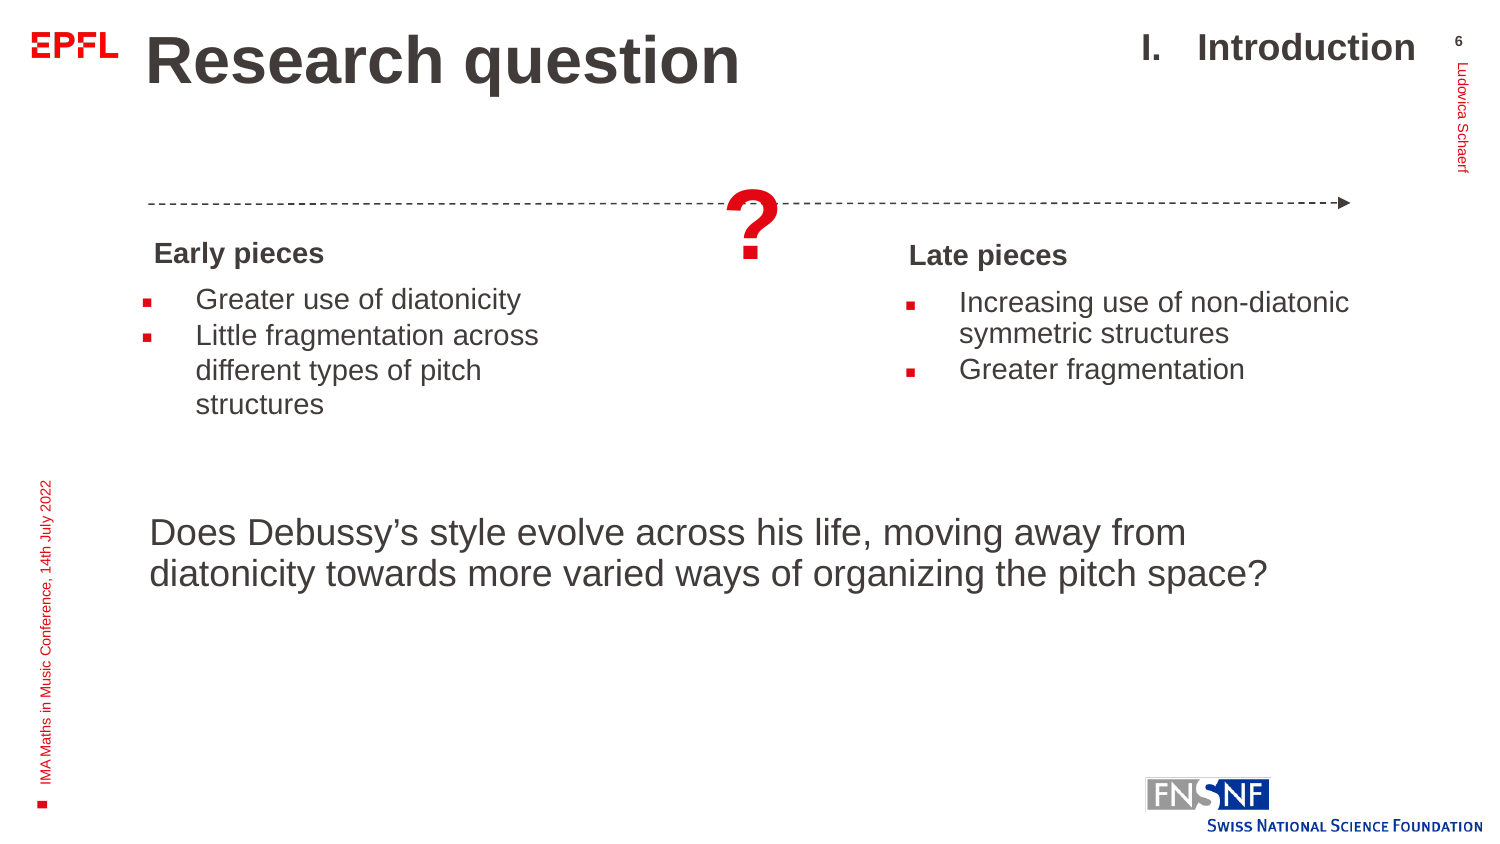

6
# Research question
Introduction
?
    Early pieces
Greater use of diatonicity
Little fragmentation across different types of pitch structures
   Late pieces
Increasing use of non-diatonic symmetric structures
Greater fragmentation
Does Debussy’s style evolve across his life, moving away from diatonicity towards more varied ways of organizing the pitch space?